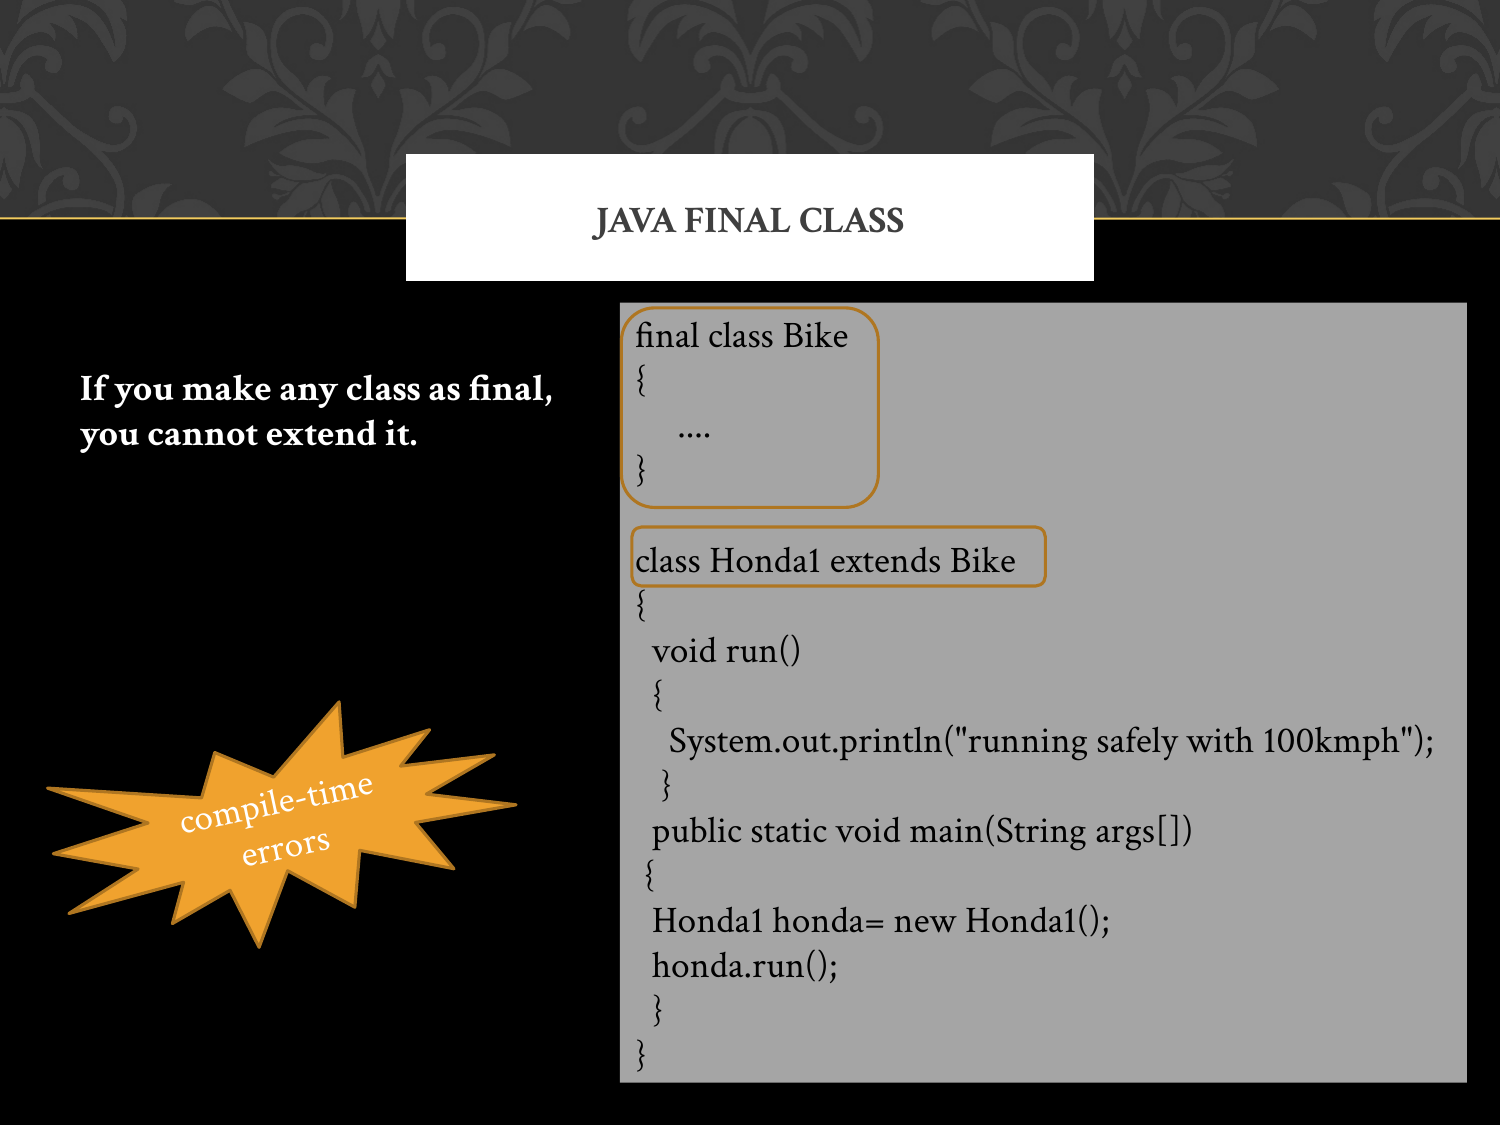

# JAVA FINAL CLASS
final class Bike
{
     ....
}

class Honda1 extends Bike
{
  void run()
  {
    System.out.println("running safely with 100kmph");
   }
  public static void main(String args[])
 {
  Honda1 honda= new Honda1();
  honda.run();
  }
}

If you make any class as final, you cannot extend it.

compile-time errors